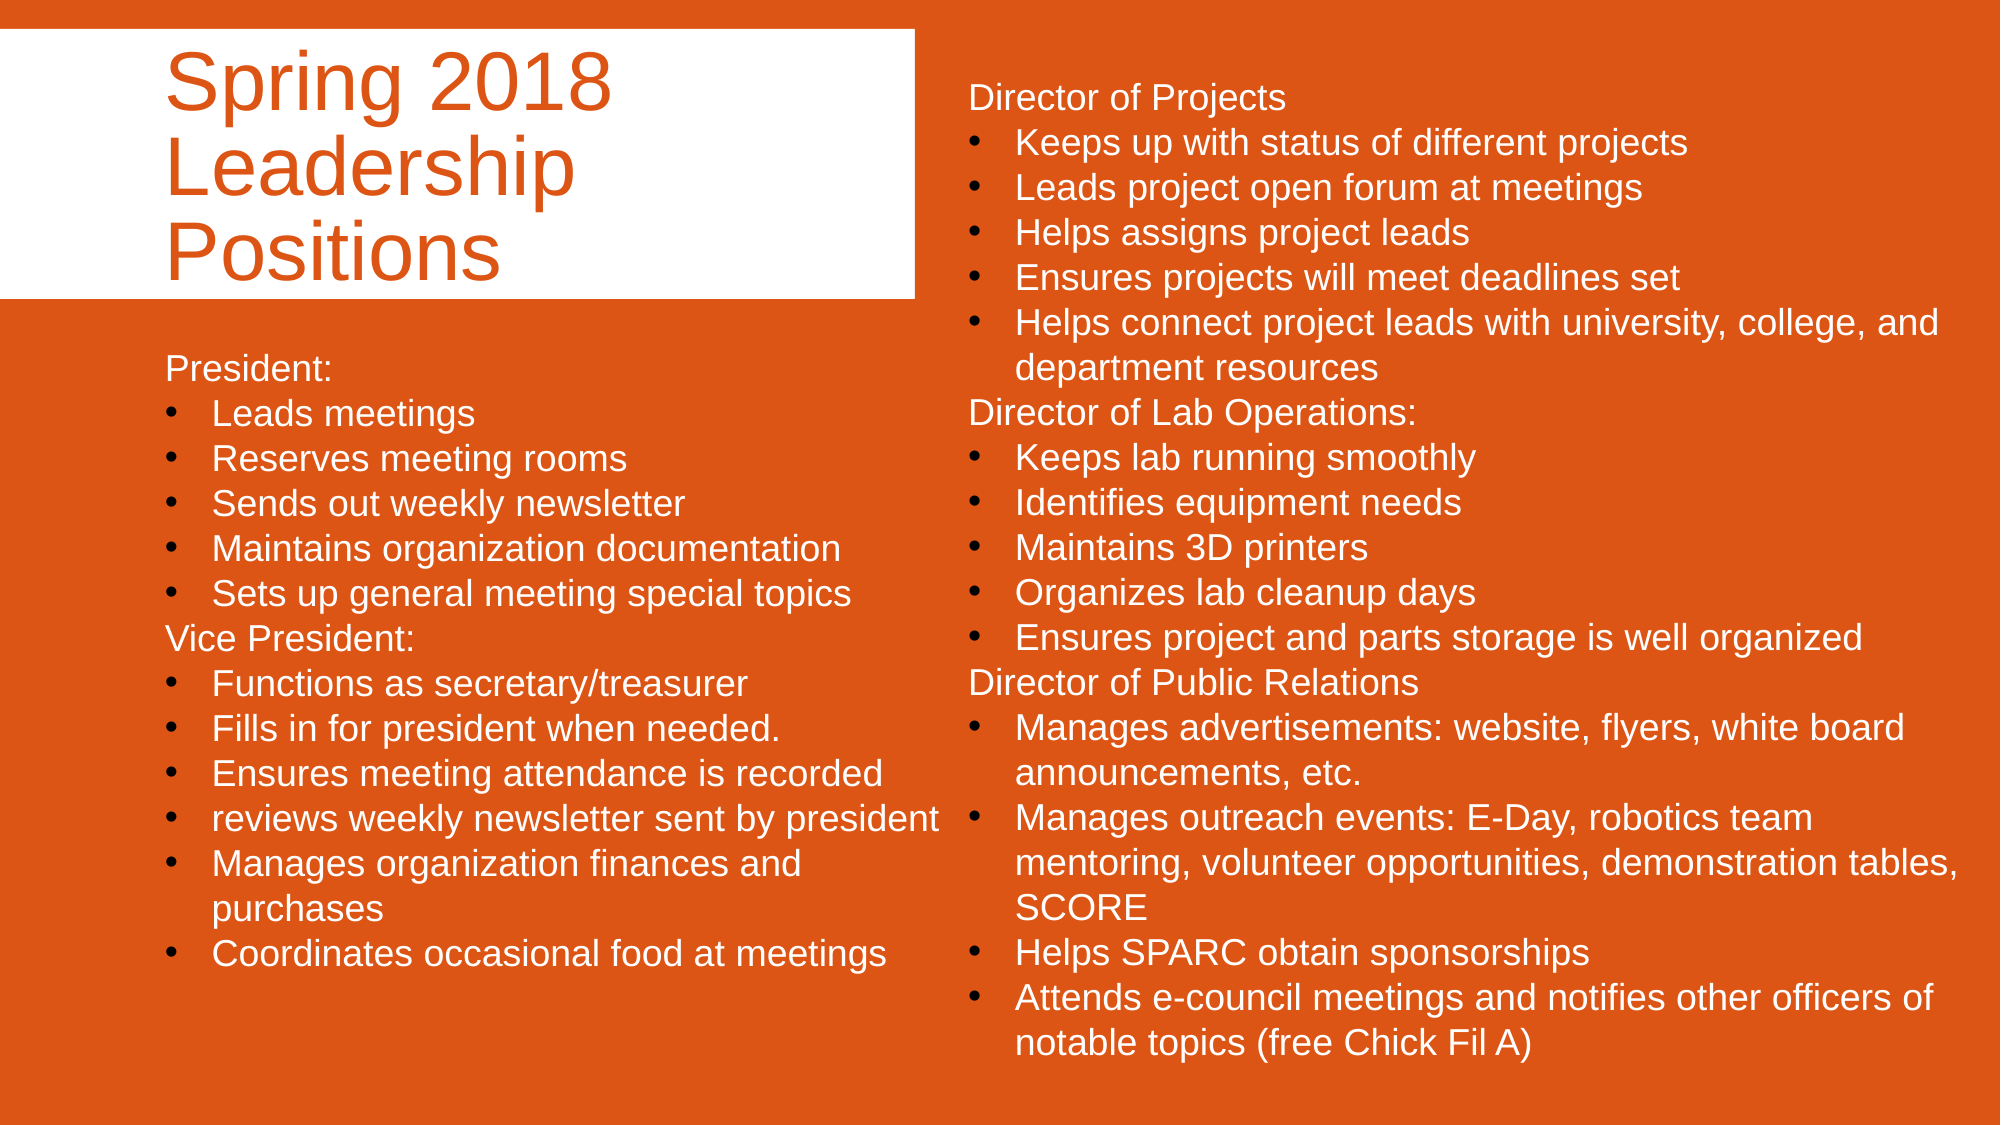

# Spring 2018 Leadership Positions
Director of Projects
Keeps up with status of different projects
Leads project open forum at meetings
Helps assigns project leads
Ensures projects will meet deadlines set
Helps connect project leads with university, college, and department resources
Director of Lab Operations:
Keeps lab running smoothly
Identifies equipment needs
Maintains 3D printers
Organizes lab cleanup days
Ensures project and parts storage is well organized
Director of Public Relations
Manages advertisements: website, flyers, white board announcements, etc.
Manages outreach events: E-Day, robotics team mentoring, volunteer opportunities, demonstration tables, SCORE
Helps SPARC obtain sponsorships
Attends e-council meetings and notifies other officers of notable topics (free Chick Fil A)
President:
Leads meetings
Reserves meeting rooms
Sends out weekly newsletter
Maintains organization documentation
Sets up general meeting special topics
Vice President:
Functions as secretary/treasurer
Fills in for president when needed.
Ensures meeting attendance is recorded
reviews weekly newsletter sent by president
Manages organization finances and purchases
Coordinates occasional food at meetings